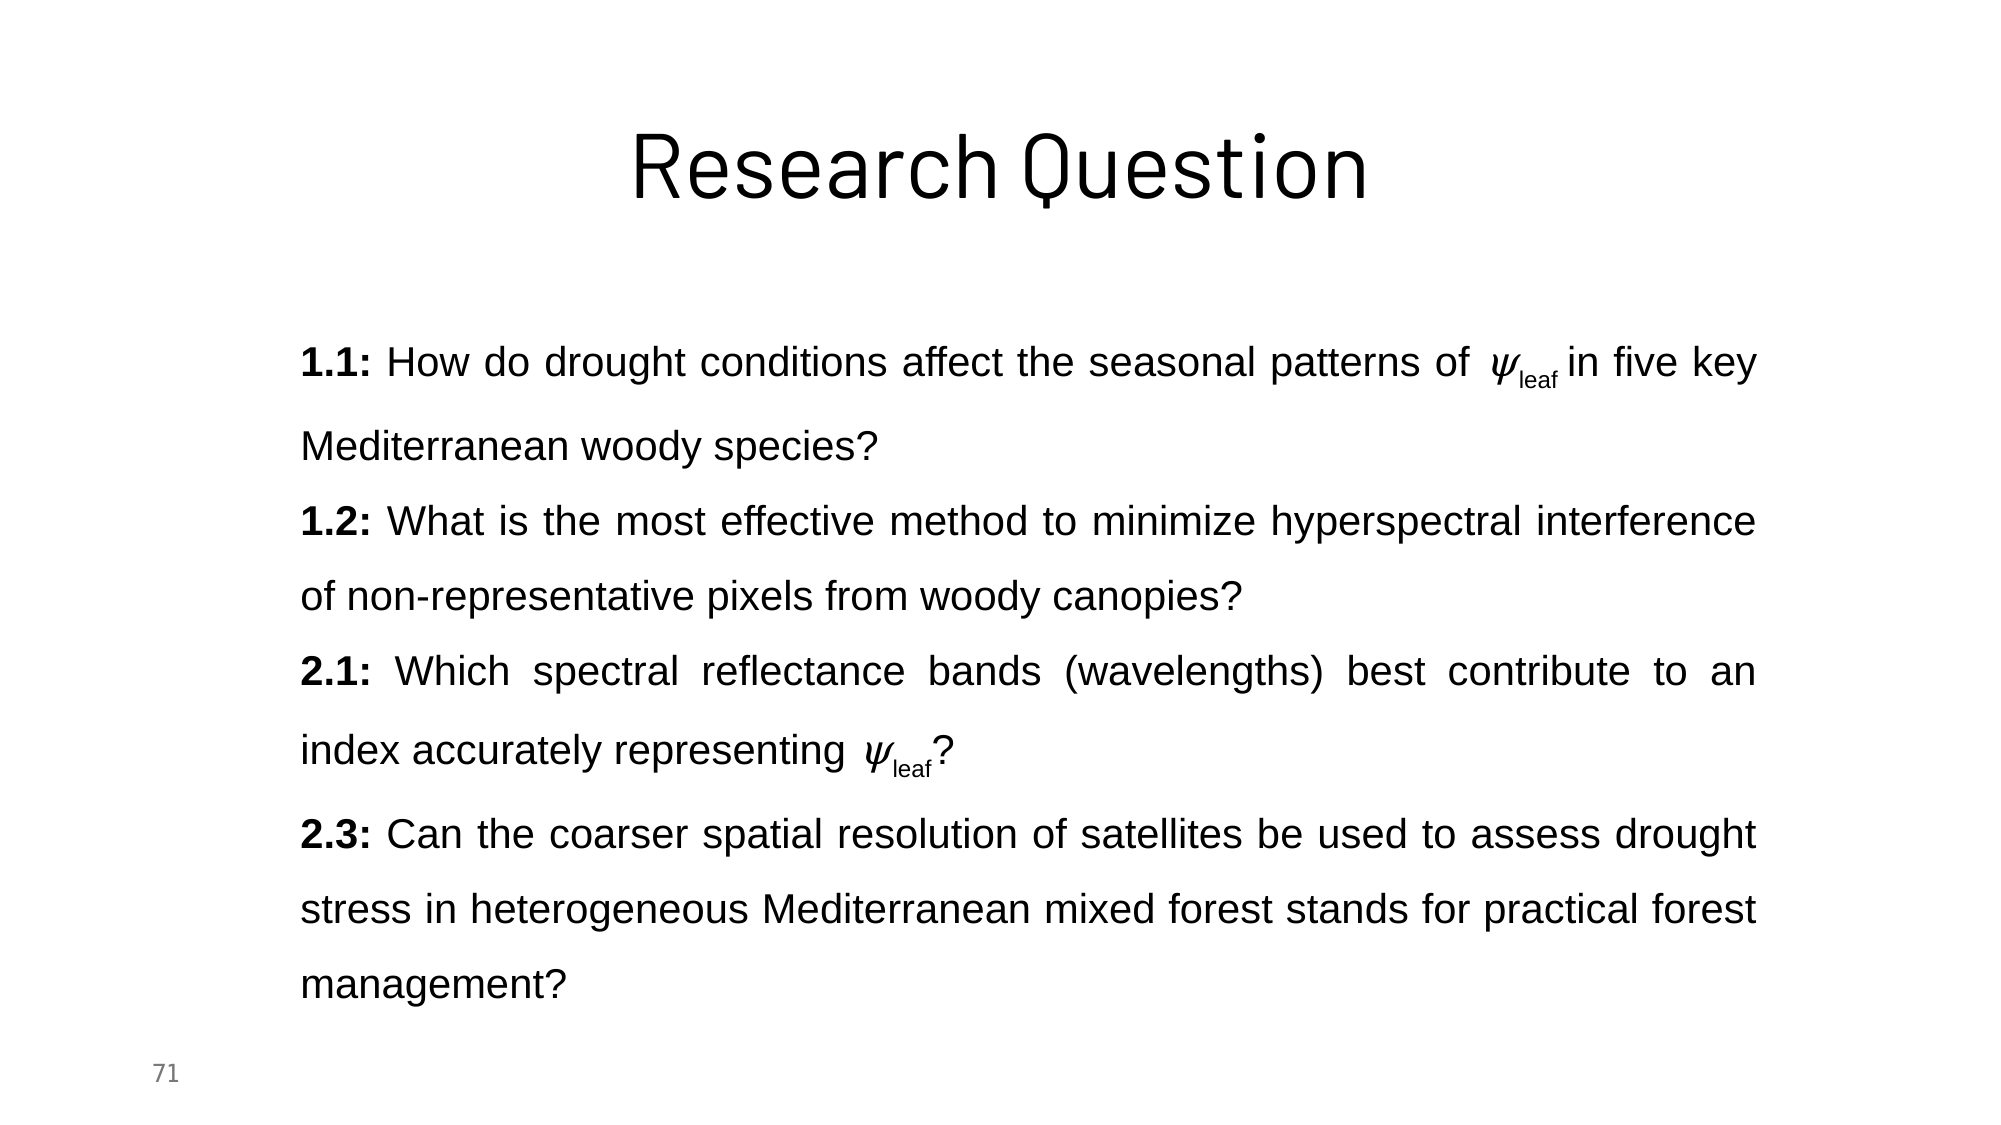

# Research Question
1.1: How do drought conditions affect the seasonal patterns of ψleaf in five key Mediterranean woody species?
1.2: What is the most effective method to minimize hyperspectral interference of non-representative pixels from woody canopies?
2.1: Which spectral reflectance bands (wavelengths) best contribute to an index accurately representing ψleaf?
2.3: Can the coarser spatial resolution of satellites be used to assess drought stress in heterogeneous Mediterranean mixed forest stands for practical forest management?
71